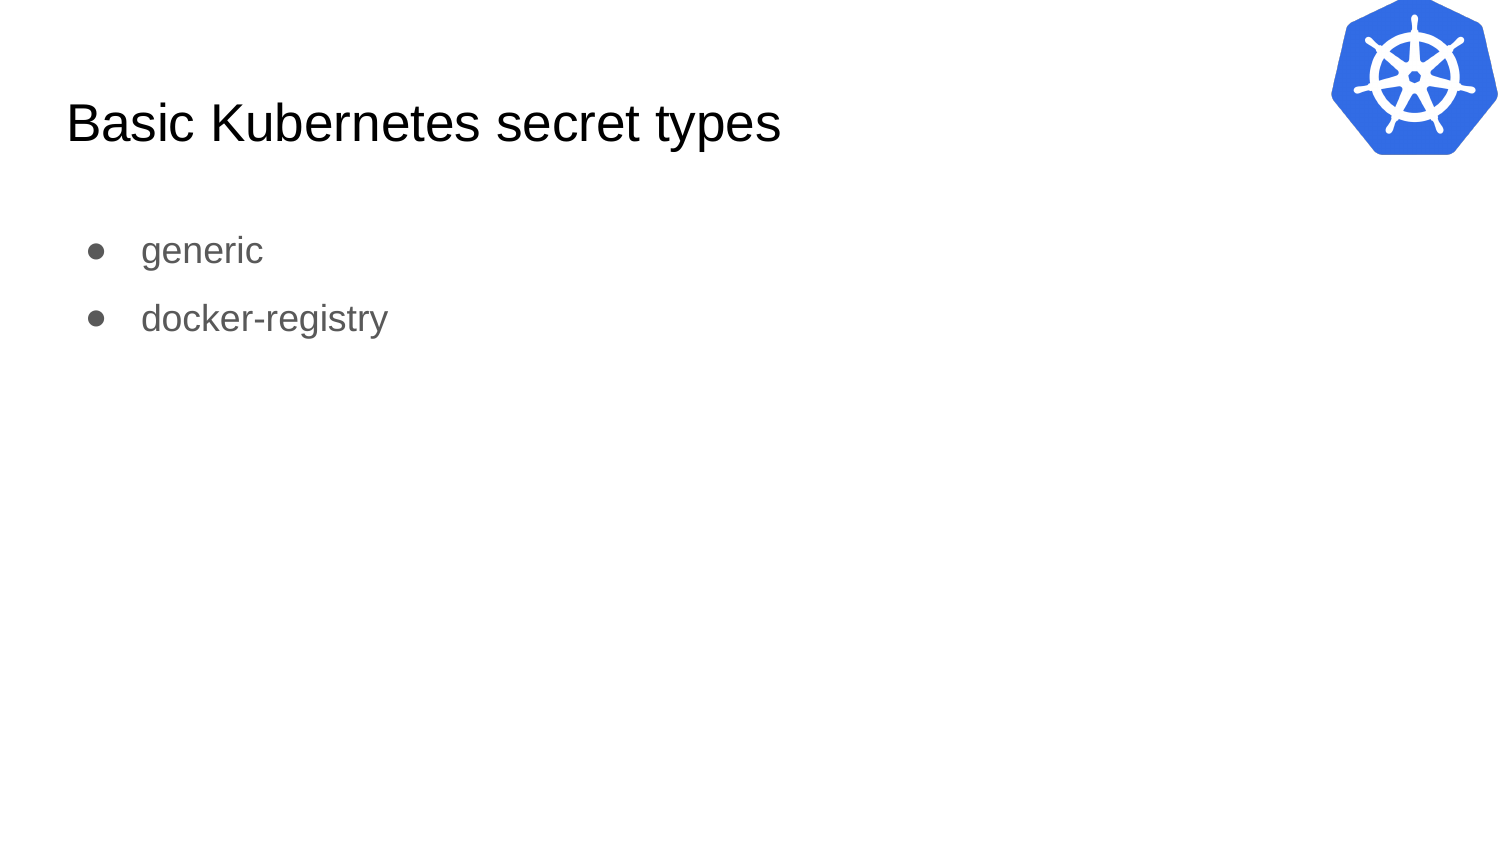

# Basic Kubernetes secret types
generic
docker-registry